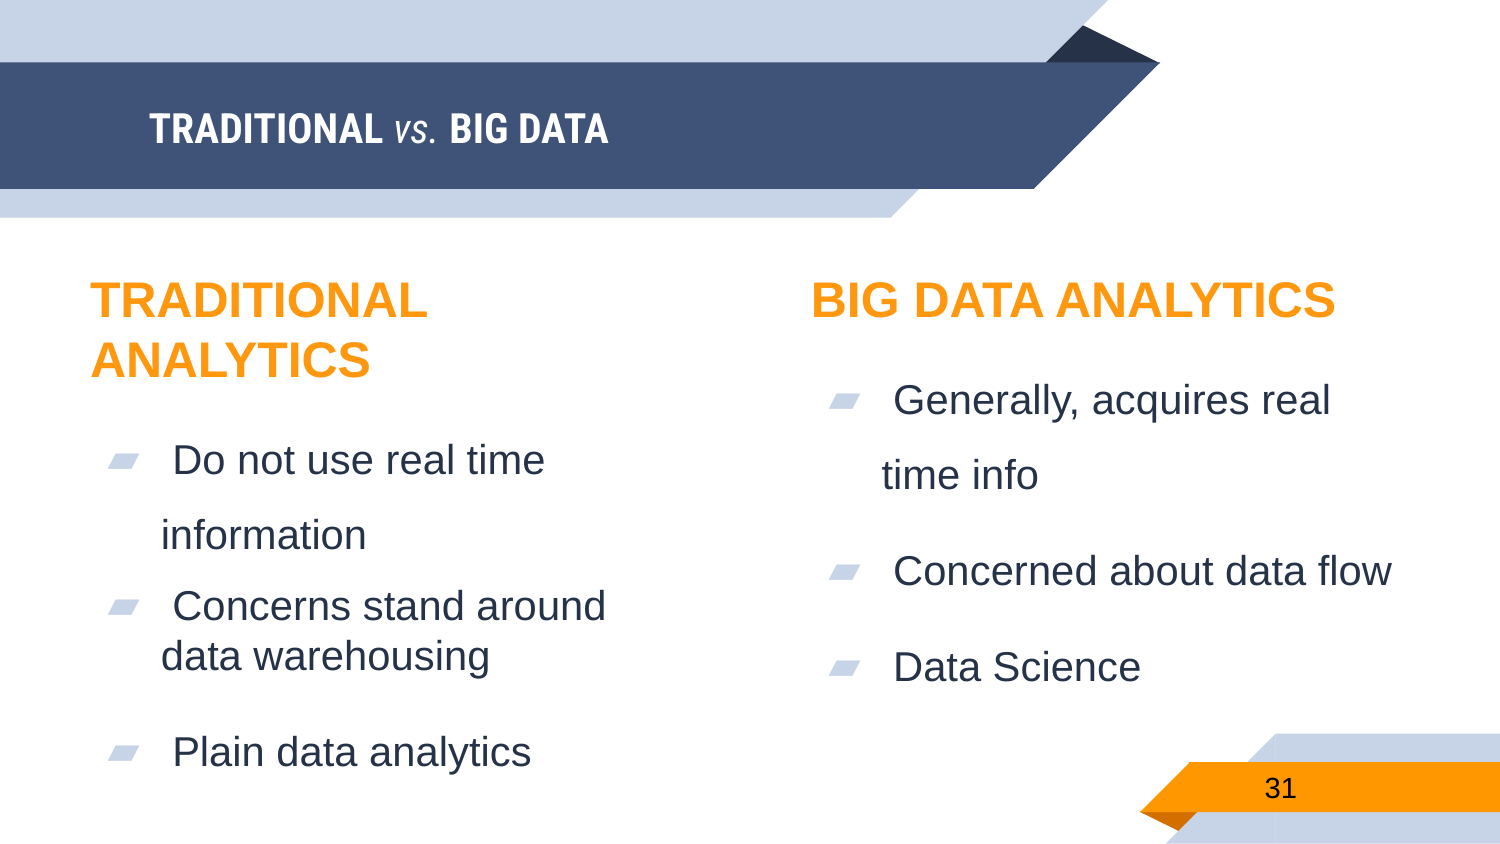

# TRADITIONAL vs. BIG DATA
TRADITIONAL ANALYTICS
 Do not use real time information
 Concerns stand around data warehousing
 Plain data analytics
BIG DATA ANALYTICS
 Generally, acquires real time info
 Concerned about data flow
 Data Science
31